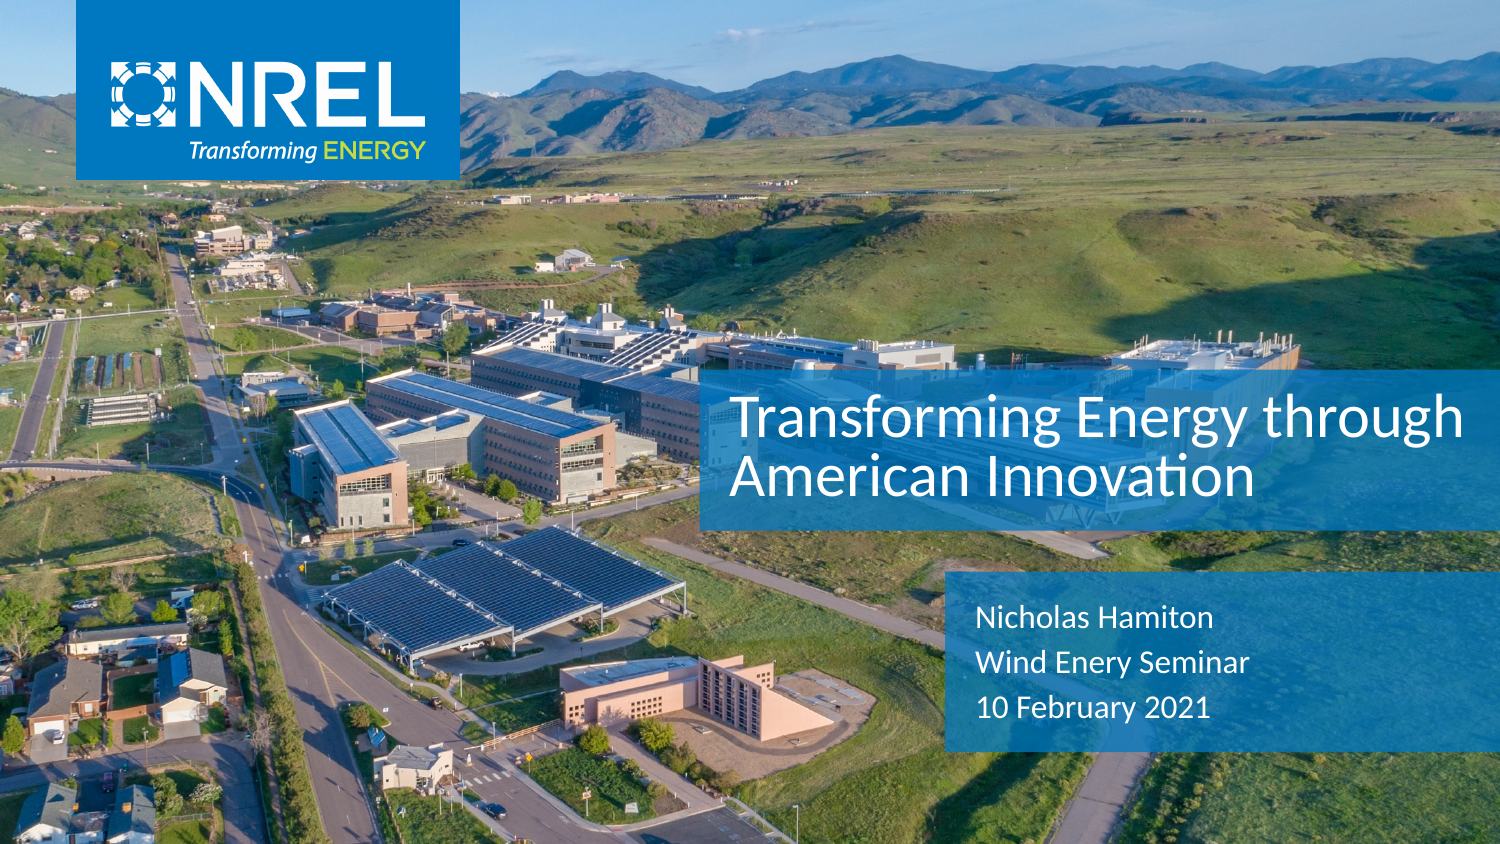

Transforming Energy through American Innovation
Nicholas Hamiton
Wind Enery Seminar
10 February 2021